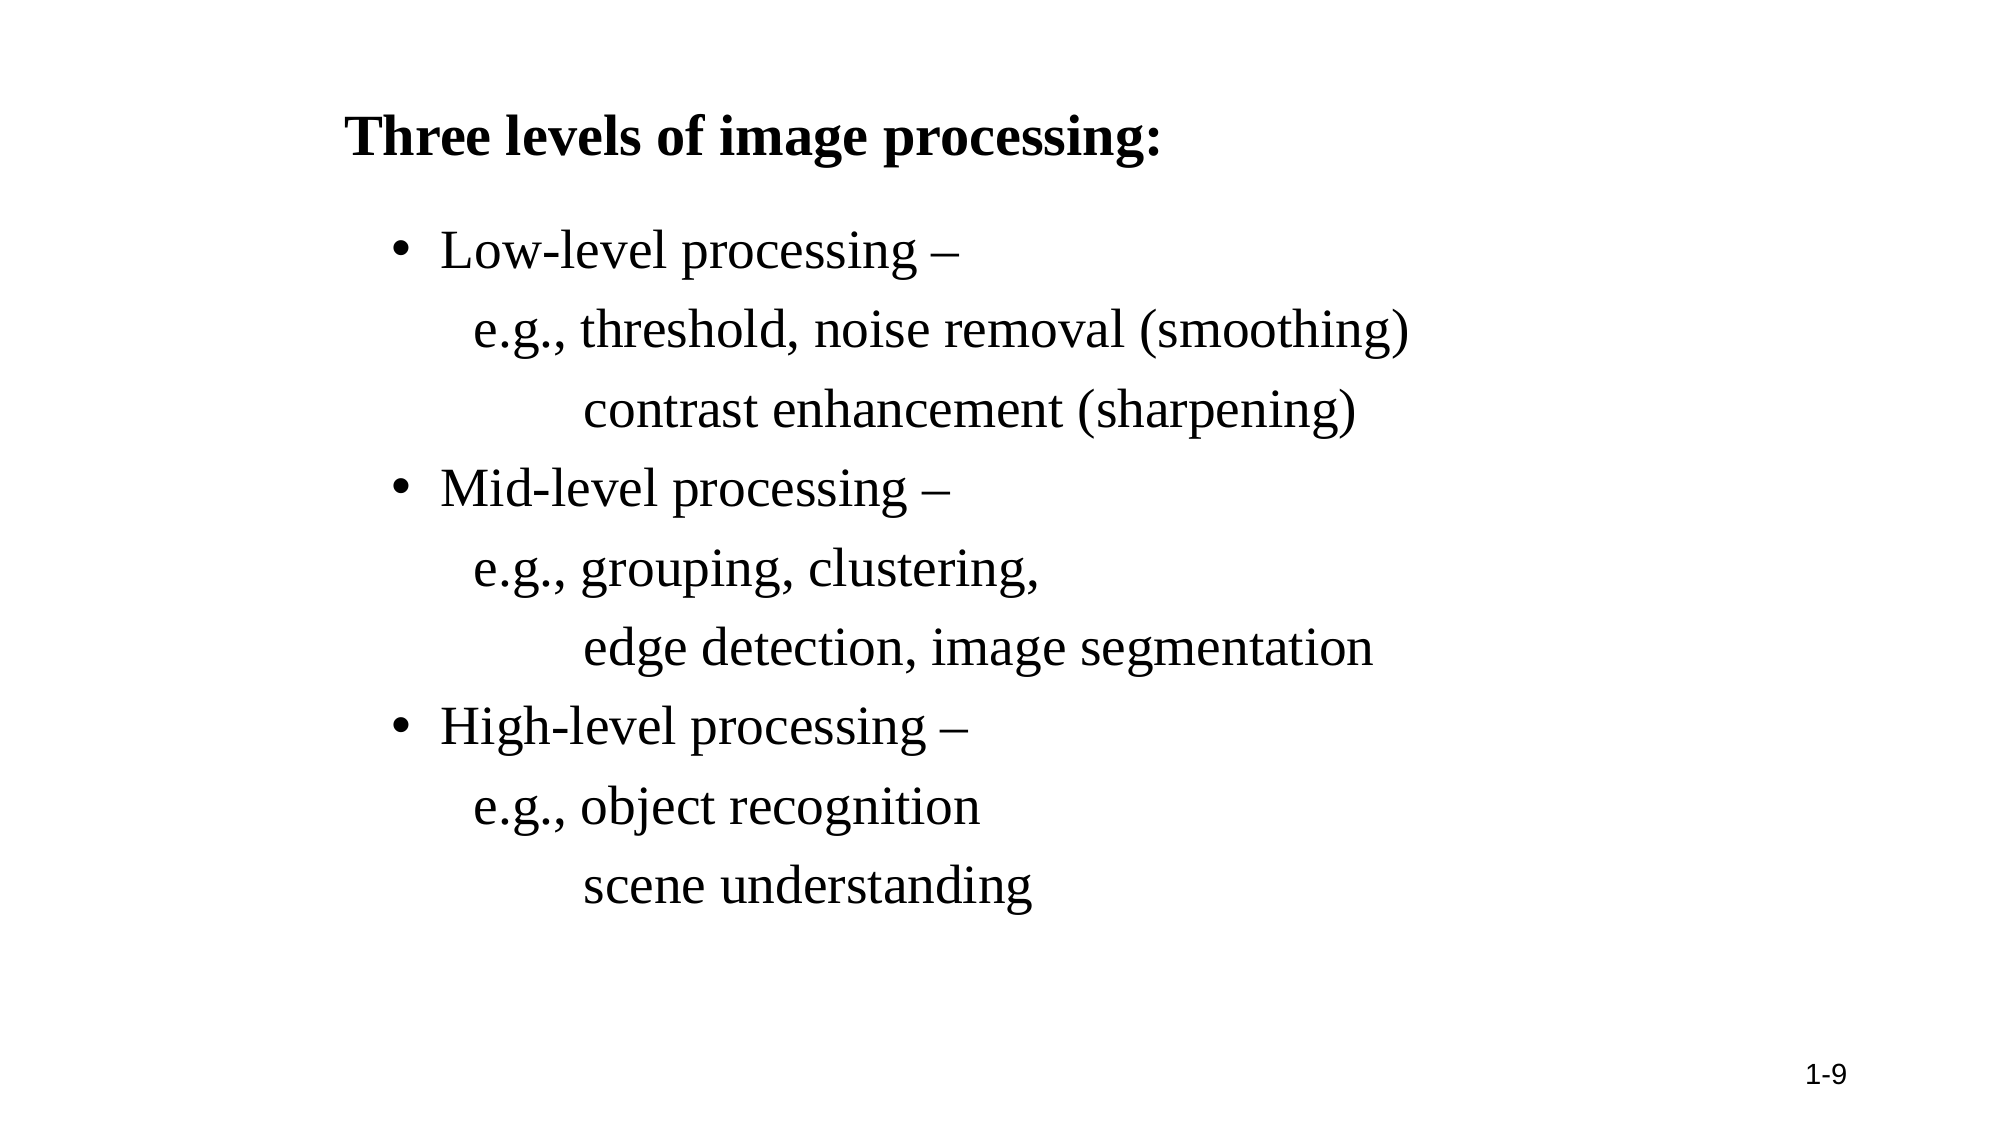

# Three levels of image processing:
 Low-level processing –
      e.g., threshold, noise removal (smoothing)
              contrast enhancement (sharpening)
 Mid-level processing –
      e.g., grouping, clustering,
              edge detection, image segmentation
 High-level processing –
      e.g., object recognition
              scene understanding
1-9